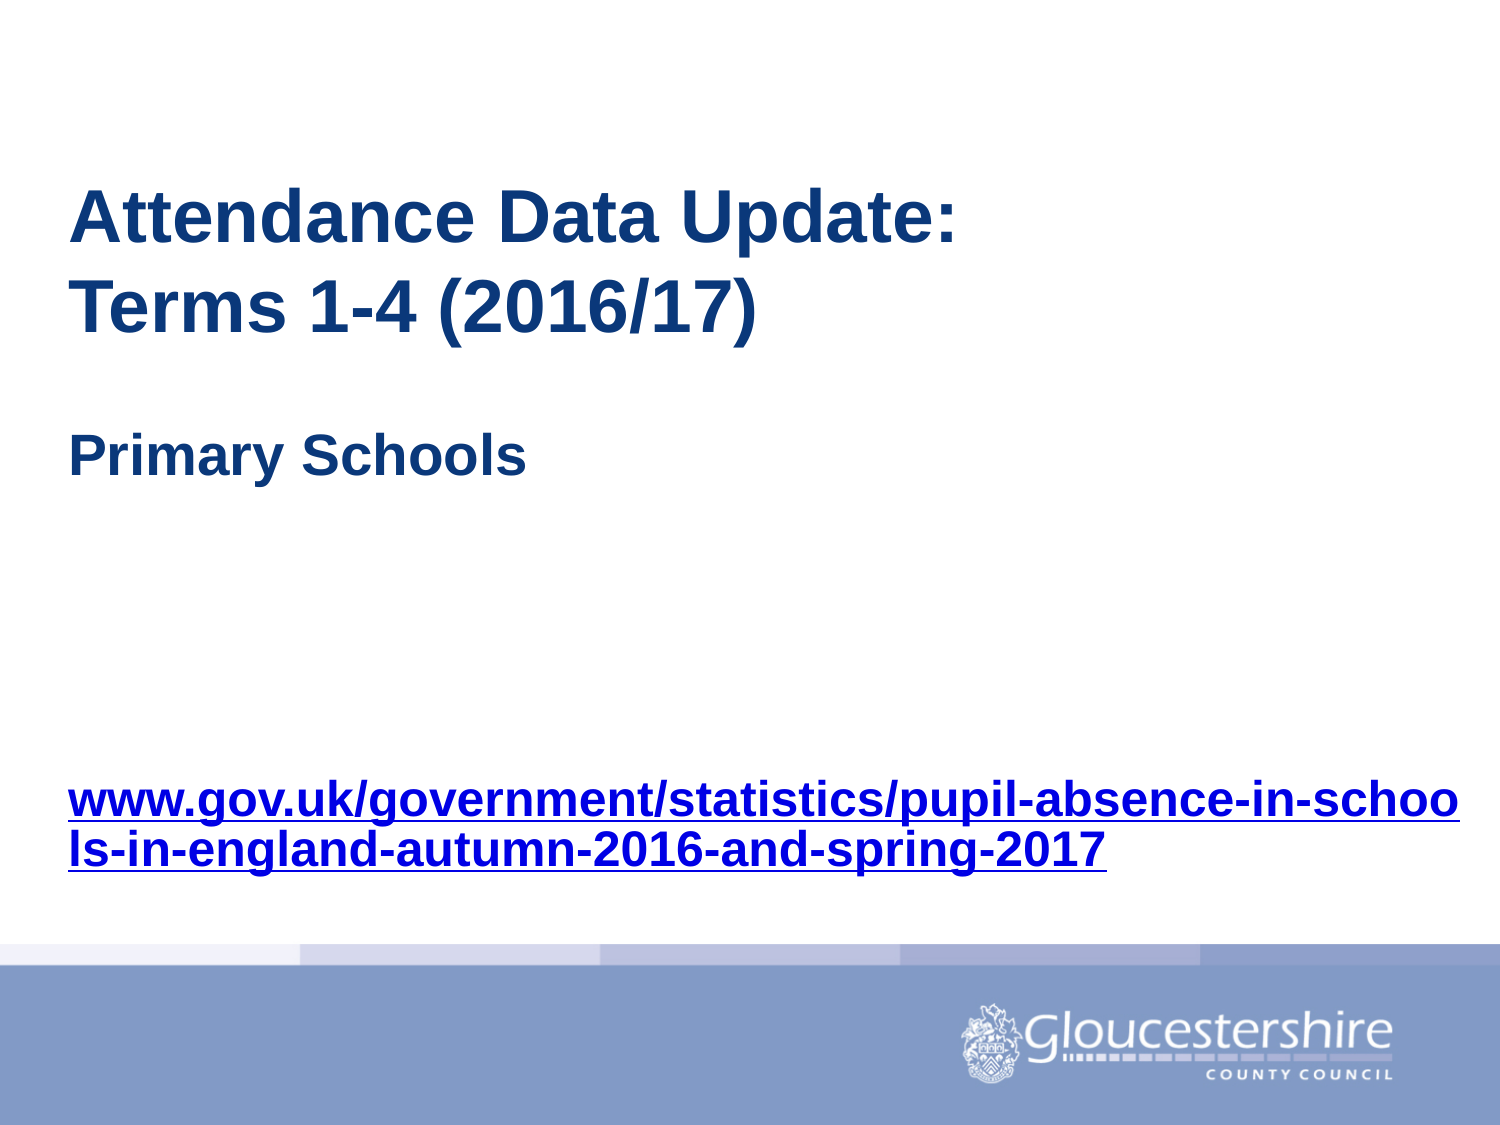

Attendance Data Update:
Terms 1-4 (2016/17)

Primary Schools

www.gov.uk/government/statistics/pupil-absence-in-schools-in-england-autumn-2016-and-spring-2017